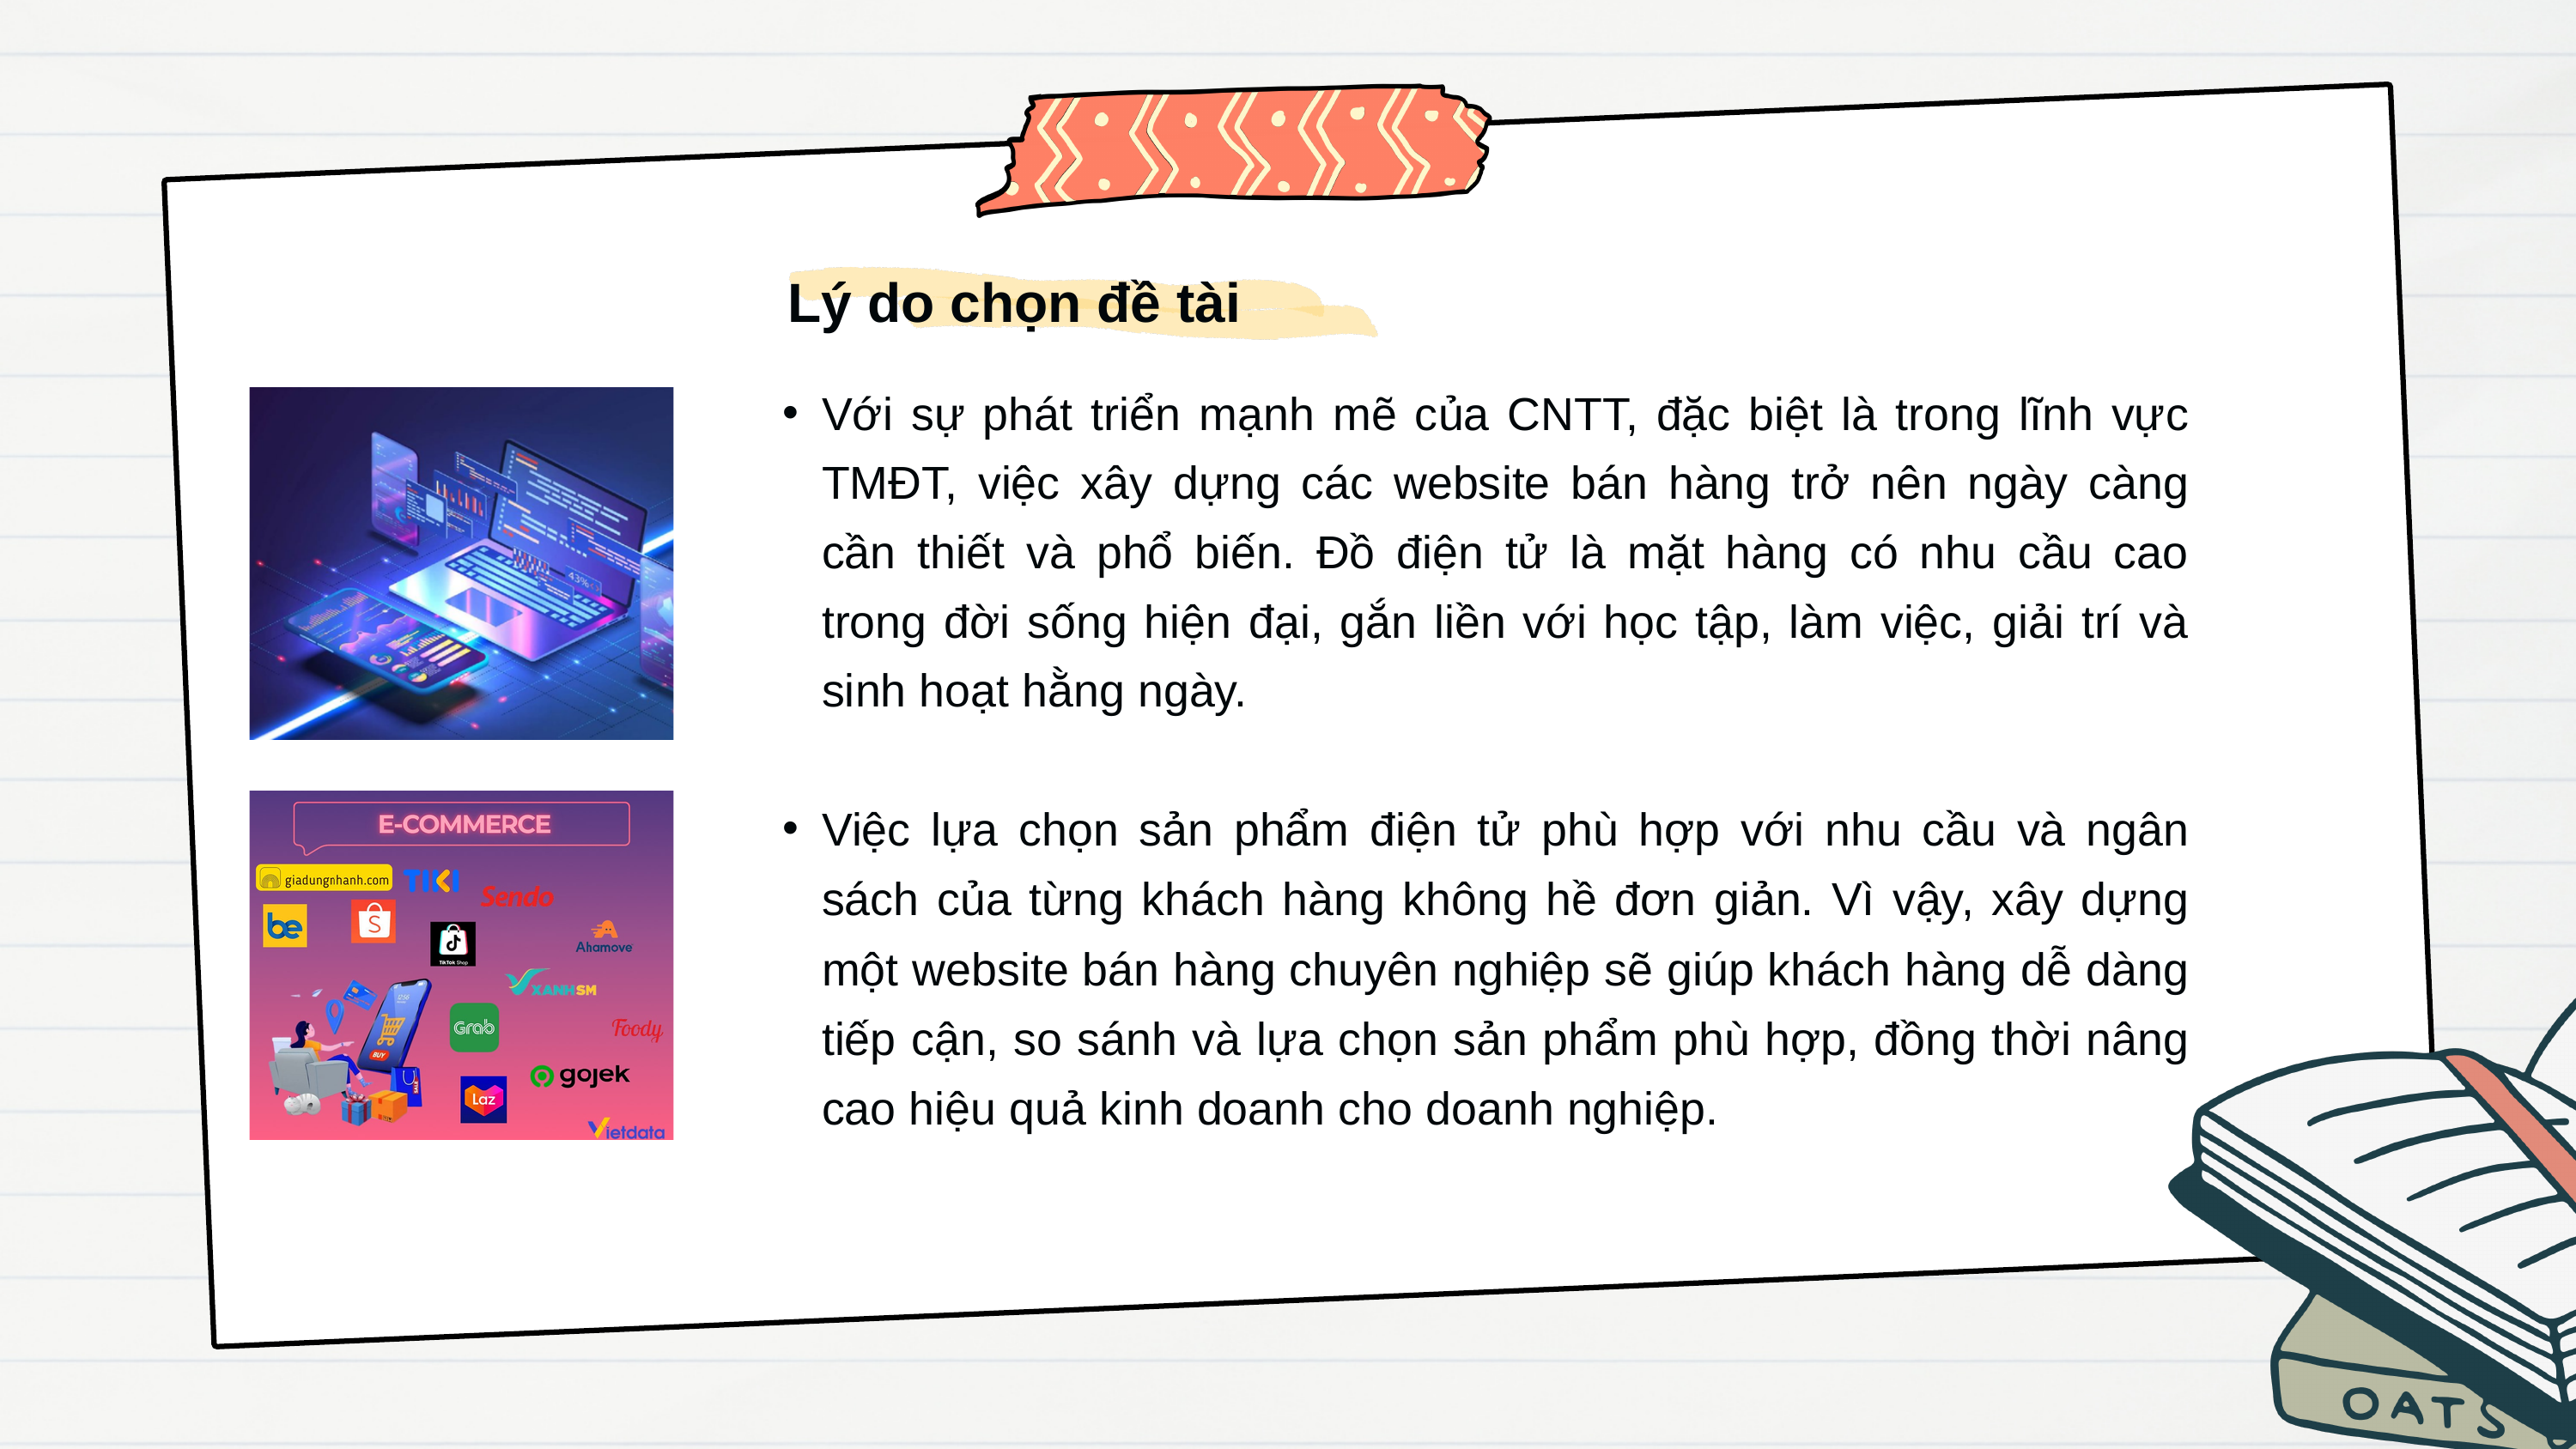

Lý do chọn đề tài

Với sự phát triển mạnh mẽ của CNTT, đặc biệt là trong lĩnh vực TMĐT, việc xây dựng các website bán hàng trở nên ngày càng cần thiết và phổ biến. Đồ điện tử là mặt hàng có nhu cầu cao trong đời sống hiện đại, gắn liền với học tập, làm việc, giải trí và sinh hoạt hằng ngày.

Việc lựa chọn sản phẩm điện tử phù hợp với nhu cầu và ngân sách của từng khách hàng không hề đơn giản. Vì vậy, xây dựng một website bán hàng chuyên nghiệp sẽ giúp khách hàng dễ dàng tiếp cận, so sánh và lựa chọn sản phẩm phù hợp, đồng thời nâng cao hiệu quả kinh doanh cho doanh nghiệp.